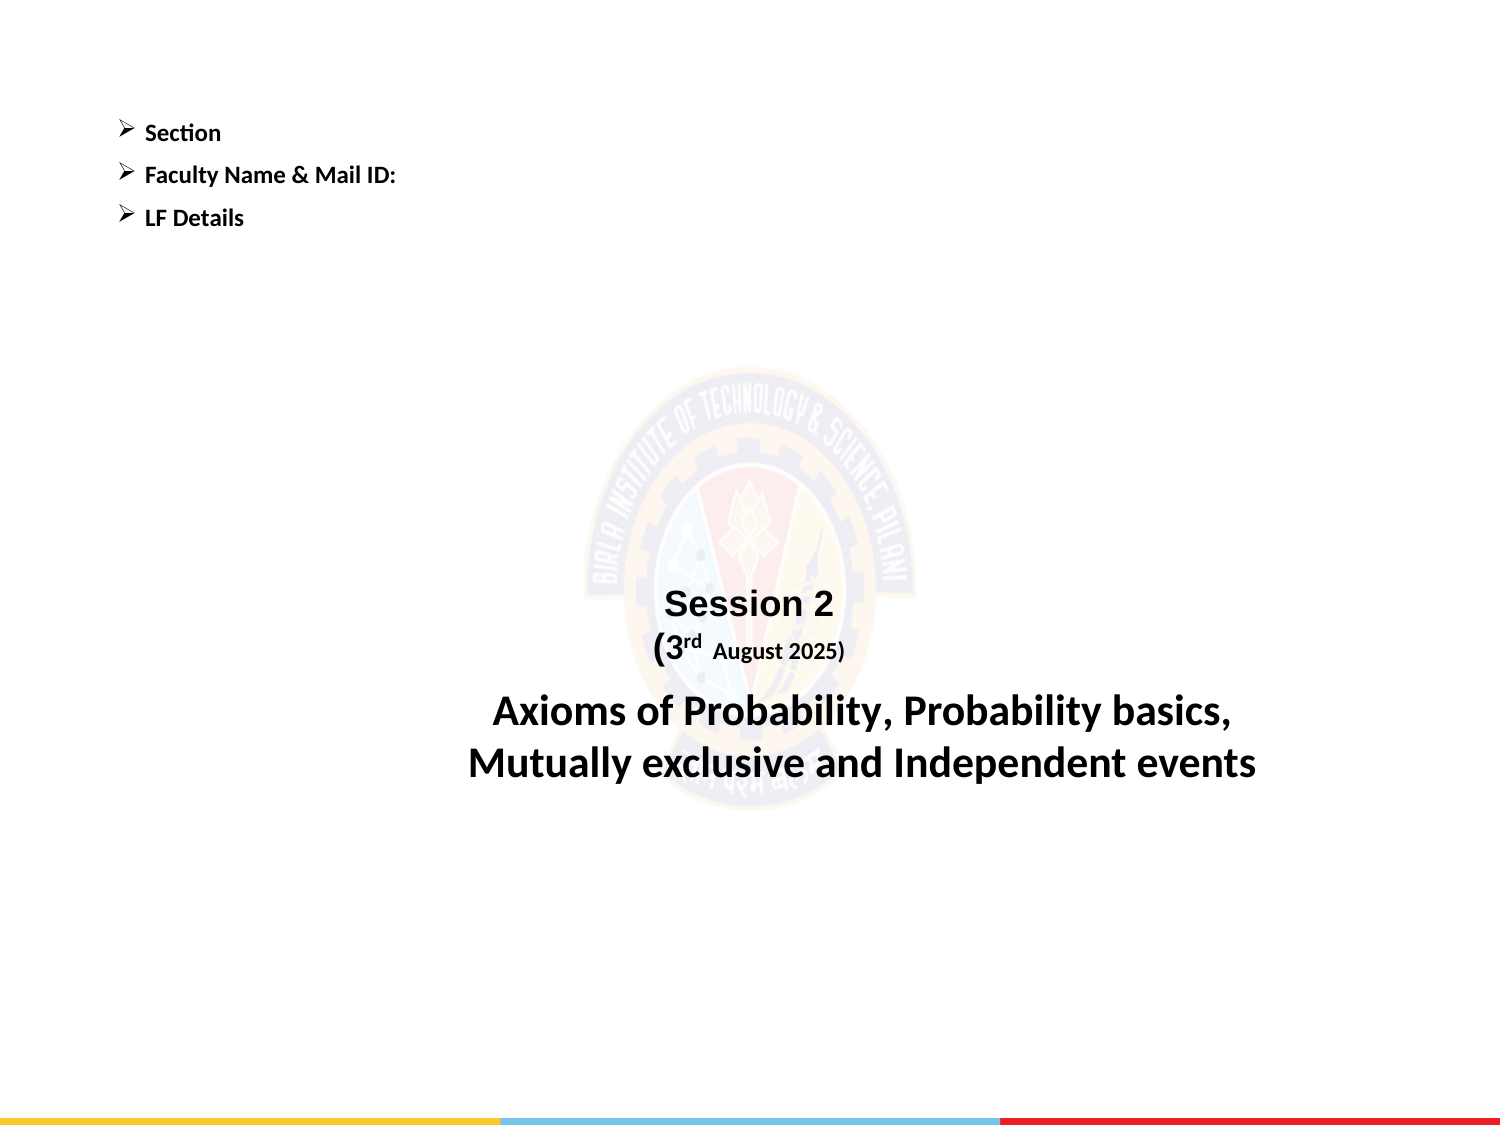

Section
Faculty Name & Mail ID:
LF Details
Session 2
(3rd  August 2025)

Axioms of Probability, Probability basics, Mutually exclusive and Independent events